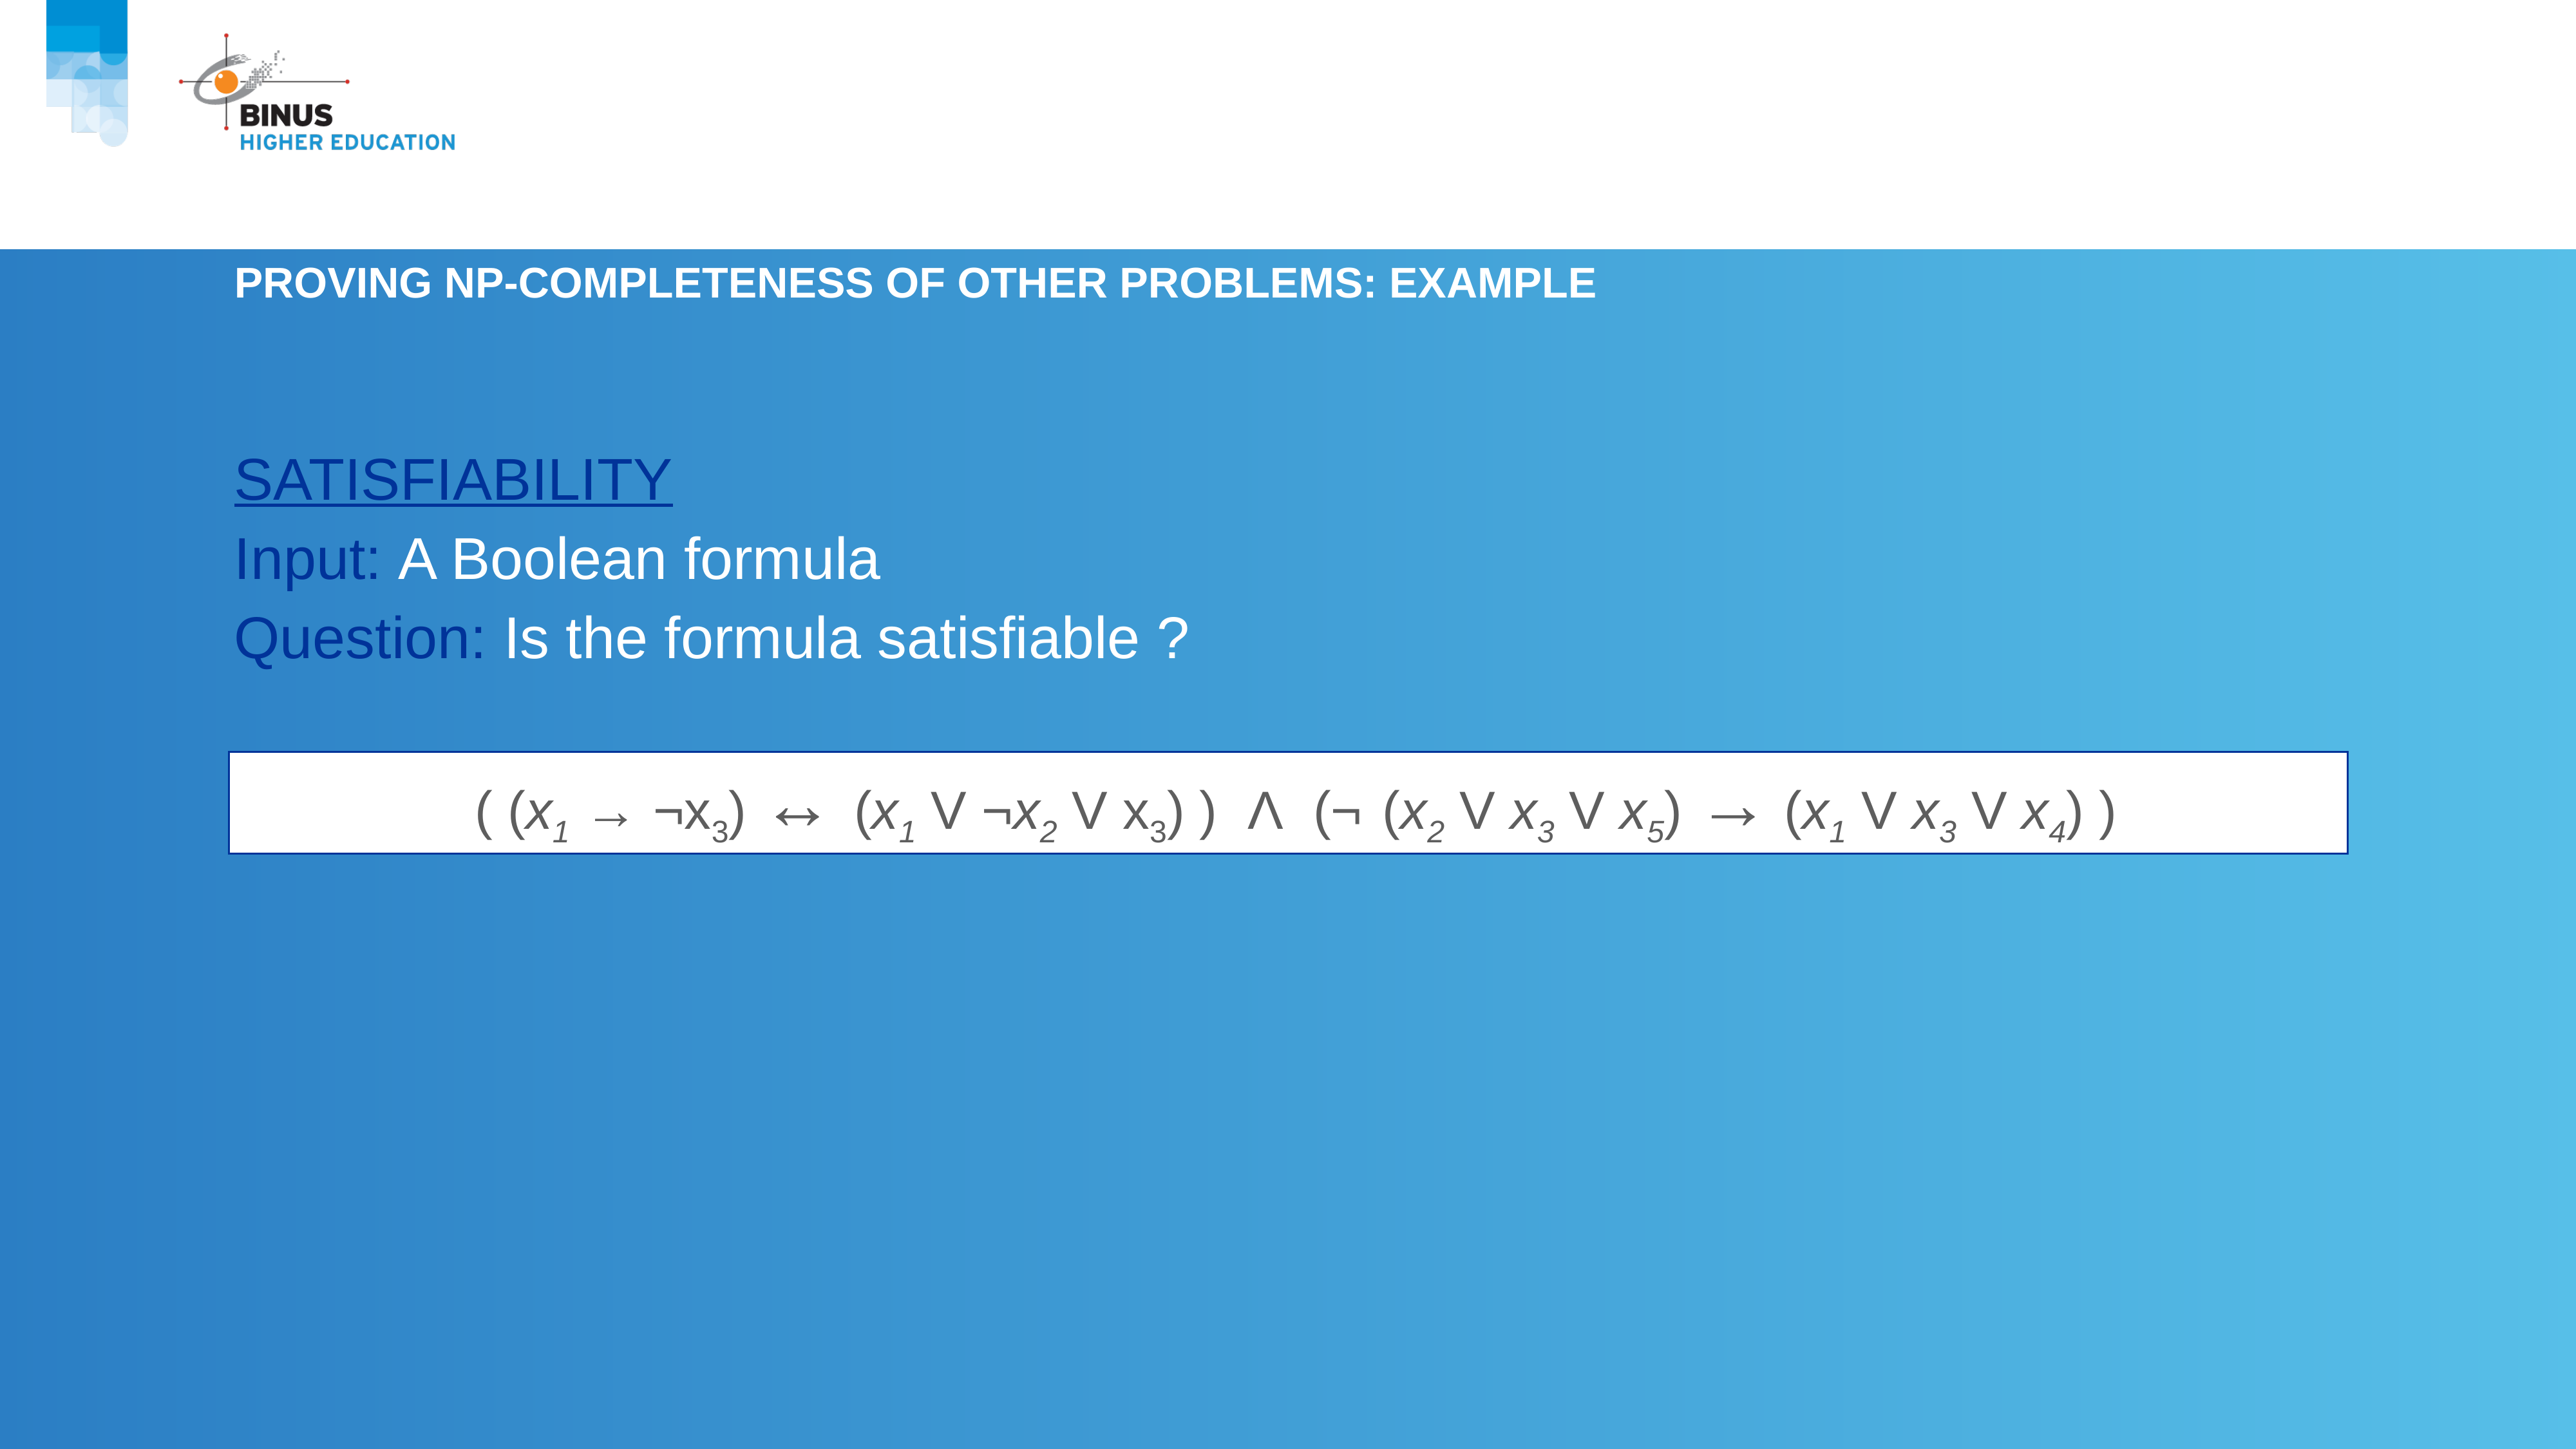

#
Proving NP-Completeness of other problems: Example
SATISFIABILITY
Input: A Boolean formula
Question: Is the formula satisfiable ?

 ( (x1 → ¬x3) ↔ (x1 V ¬x2 V x3) )  Λ  (¬ (x2 V x3 V x5) → (x1 V x3 V x4) )